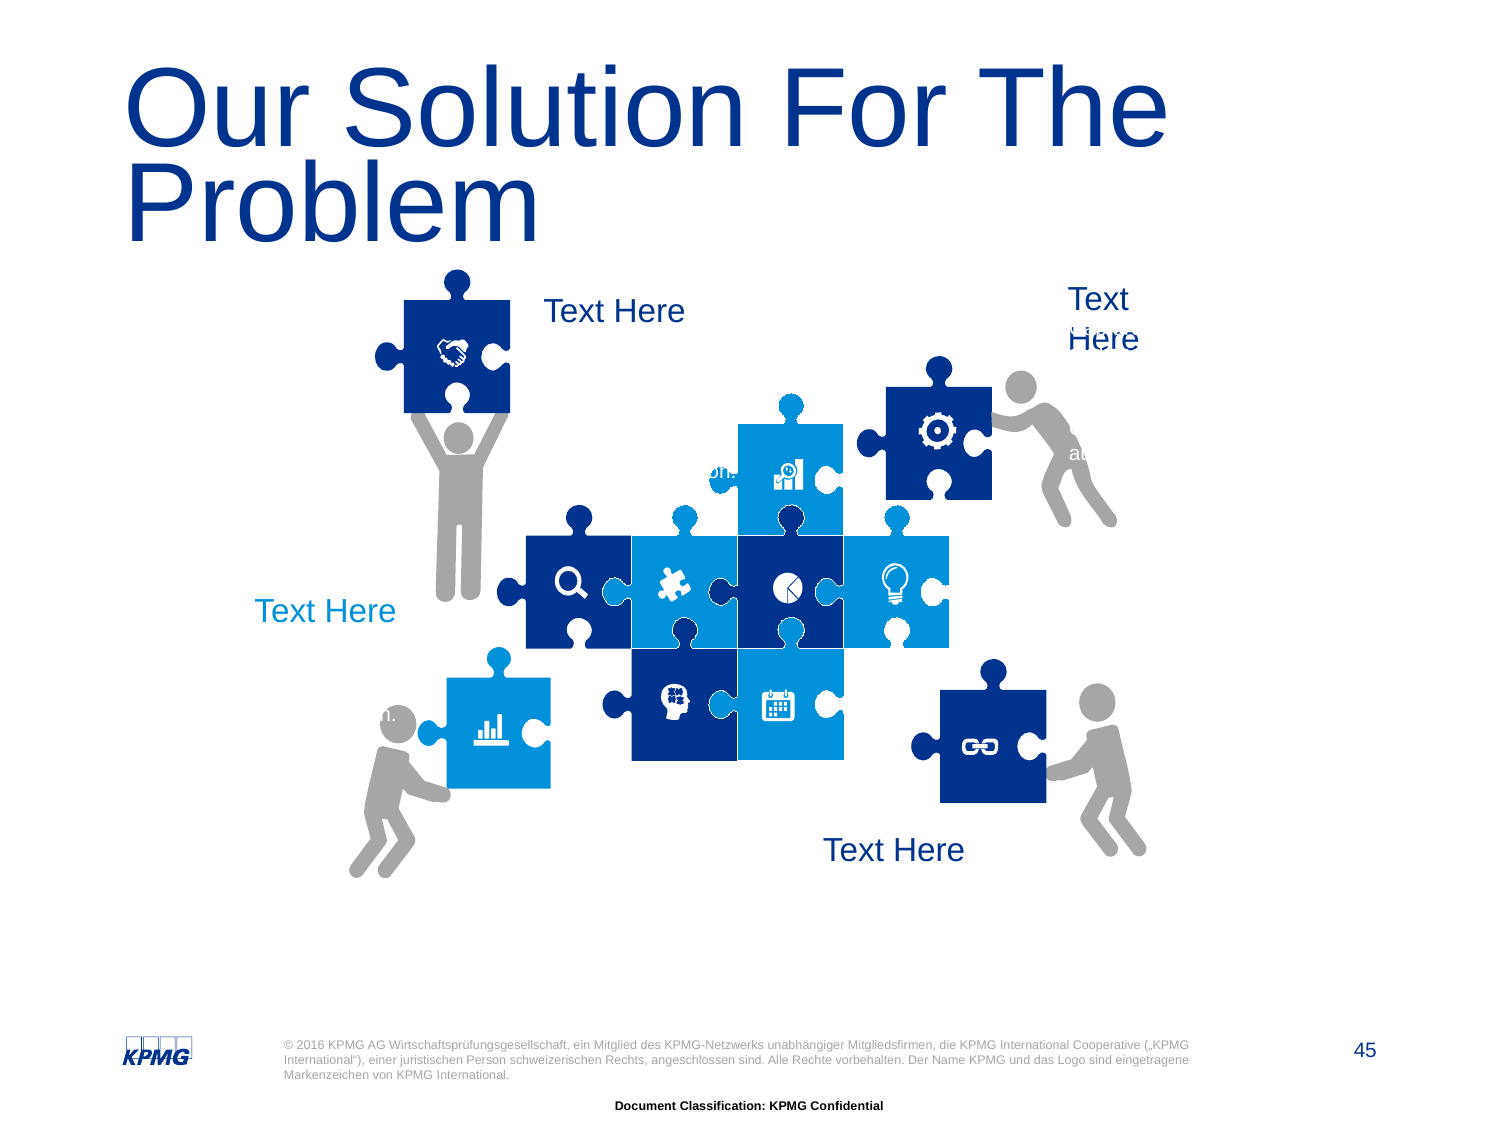

# Our Solution For The Problem

Text Here
Capture your audience’s attention. Download this awesome diagram. Capture your audience’s attention.
Text Here
Capture your audience’s attention. Download this awesome diagram. Capture your audience’s attention.
Text Here
Capture your audience’s attention. Download this awesome diagram. Capture your audience’s attention.
Text Here
Capture your audience’s attention. Download this awesome diagram. Capture your audience’s attention.